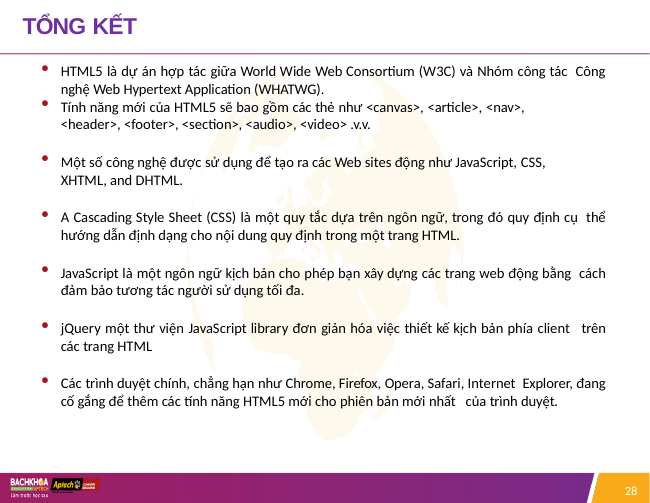

# TỔNG KẾT
HTML5 là dự án hợp tác giữa World Wide Web Consortium (W3C) và Nhóm công tác  Công nghệ Web Hypertext Application (WHATWG).
Tính năng mới của HTML5 sẽ bao gồm các thẻ như <canvas>, <article>, <nav>,
<header>, <footer>, <section>, <audio>, <video> .v.v.

Một số công nghệ được sử dụng để tạo ra các Web sites động như JavaScript, CSS,
XHTML, and DHTML.

A Cascading Style Sheet (CSS) là một quy tắc dựa trên ngôn ngữ, trong đó quy định cụ  thể hướng dẫn định dạng cho nội dung quy định trong một trang HTML.

JavaScript là một ngôn ngữ kịch bản cho phép bạn xây dựng các trang web động bằng  cách đảm bảo tương tác người sử dụng tối đa.

jQuery một thư viện JavaScript library đơn giản hóa việc thiết kế kịch bản phía client  trên các trang HTML

Các trình duyệt chính, chẳng hạn như Chrome, Firefox, Opera, Safari, Internet  Explorer, đang cố gắng để thêm các tính năng HTML5 mới cho phiên bản mới nhất  của trình duyệt.
28